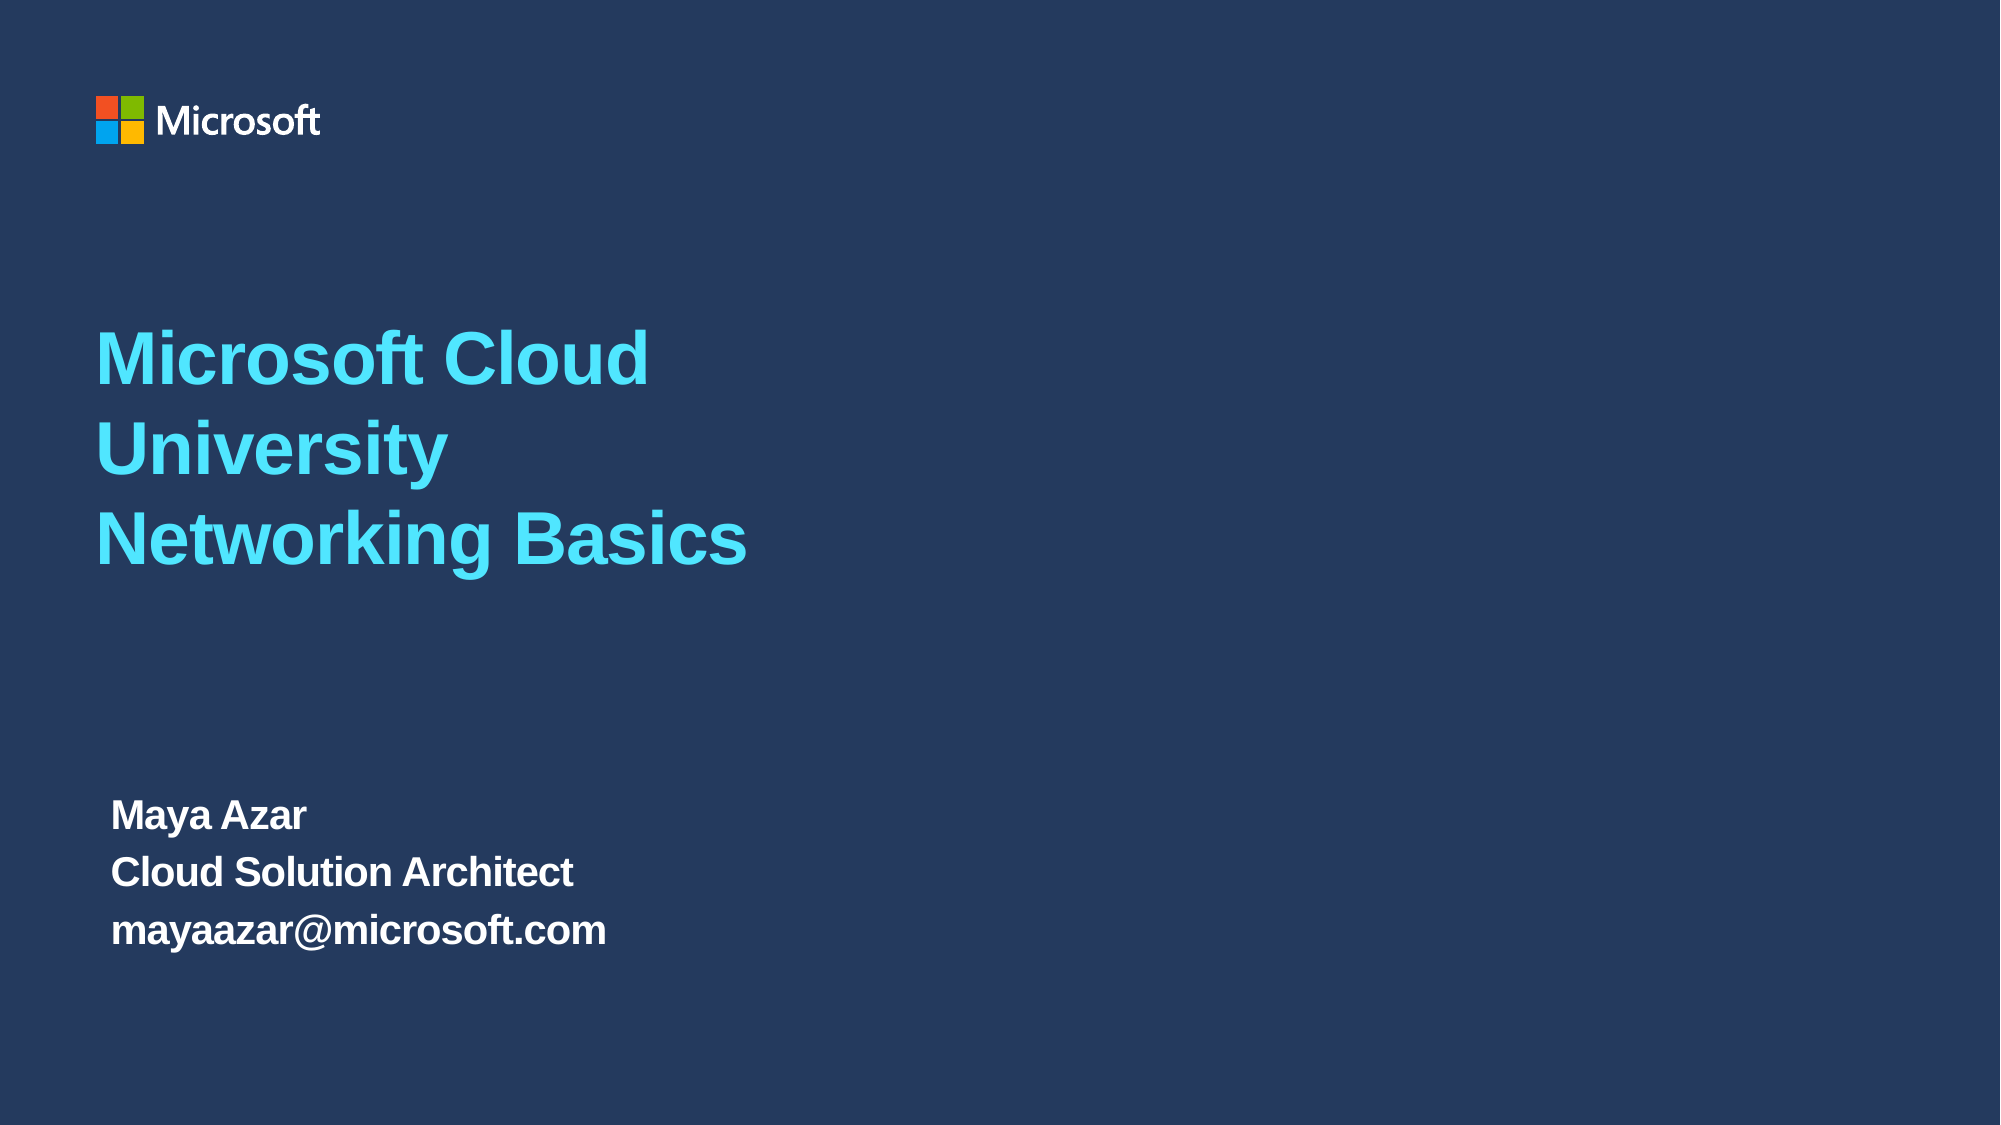

# Microsoft Cloud University Networking Basics
Maya Azar
Cloud Solution Architect
mayaazar@microsoft.com